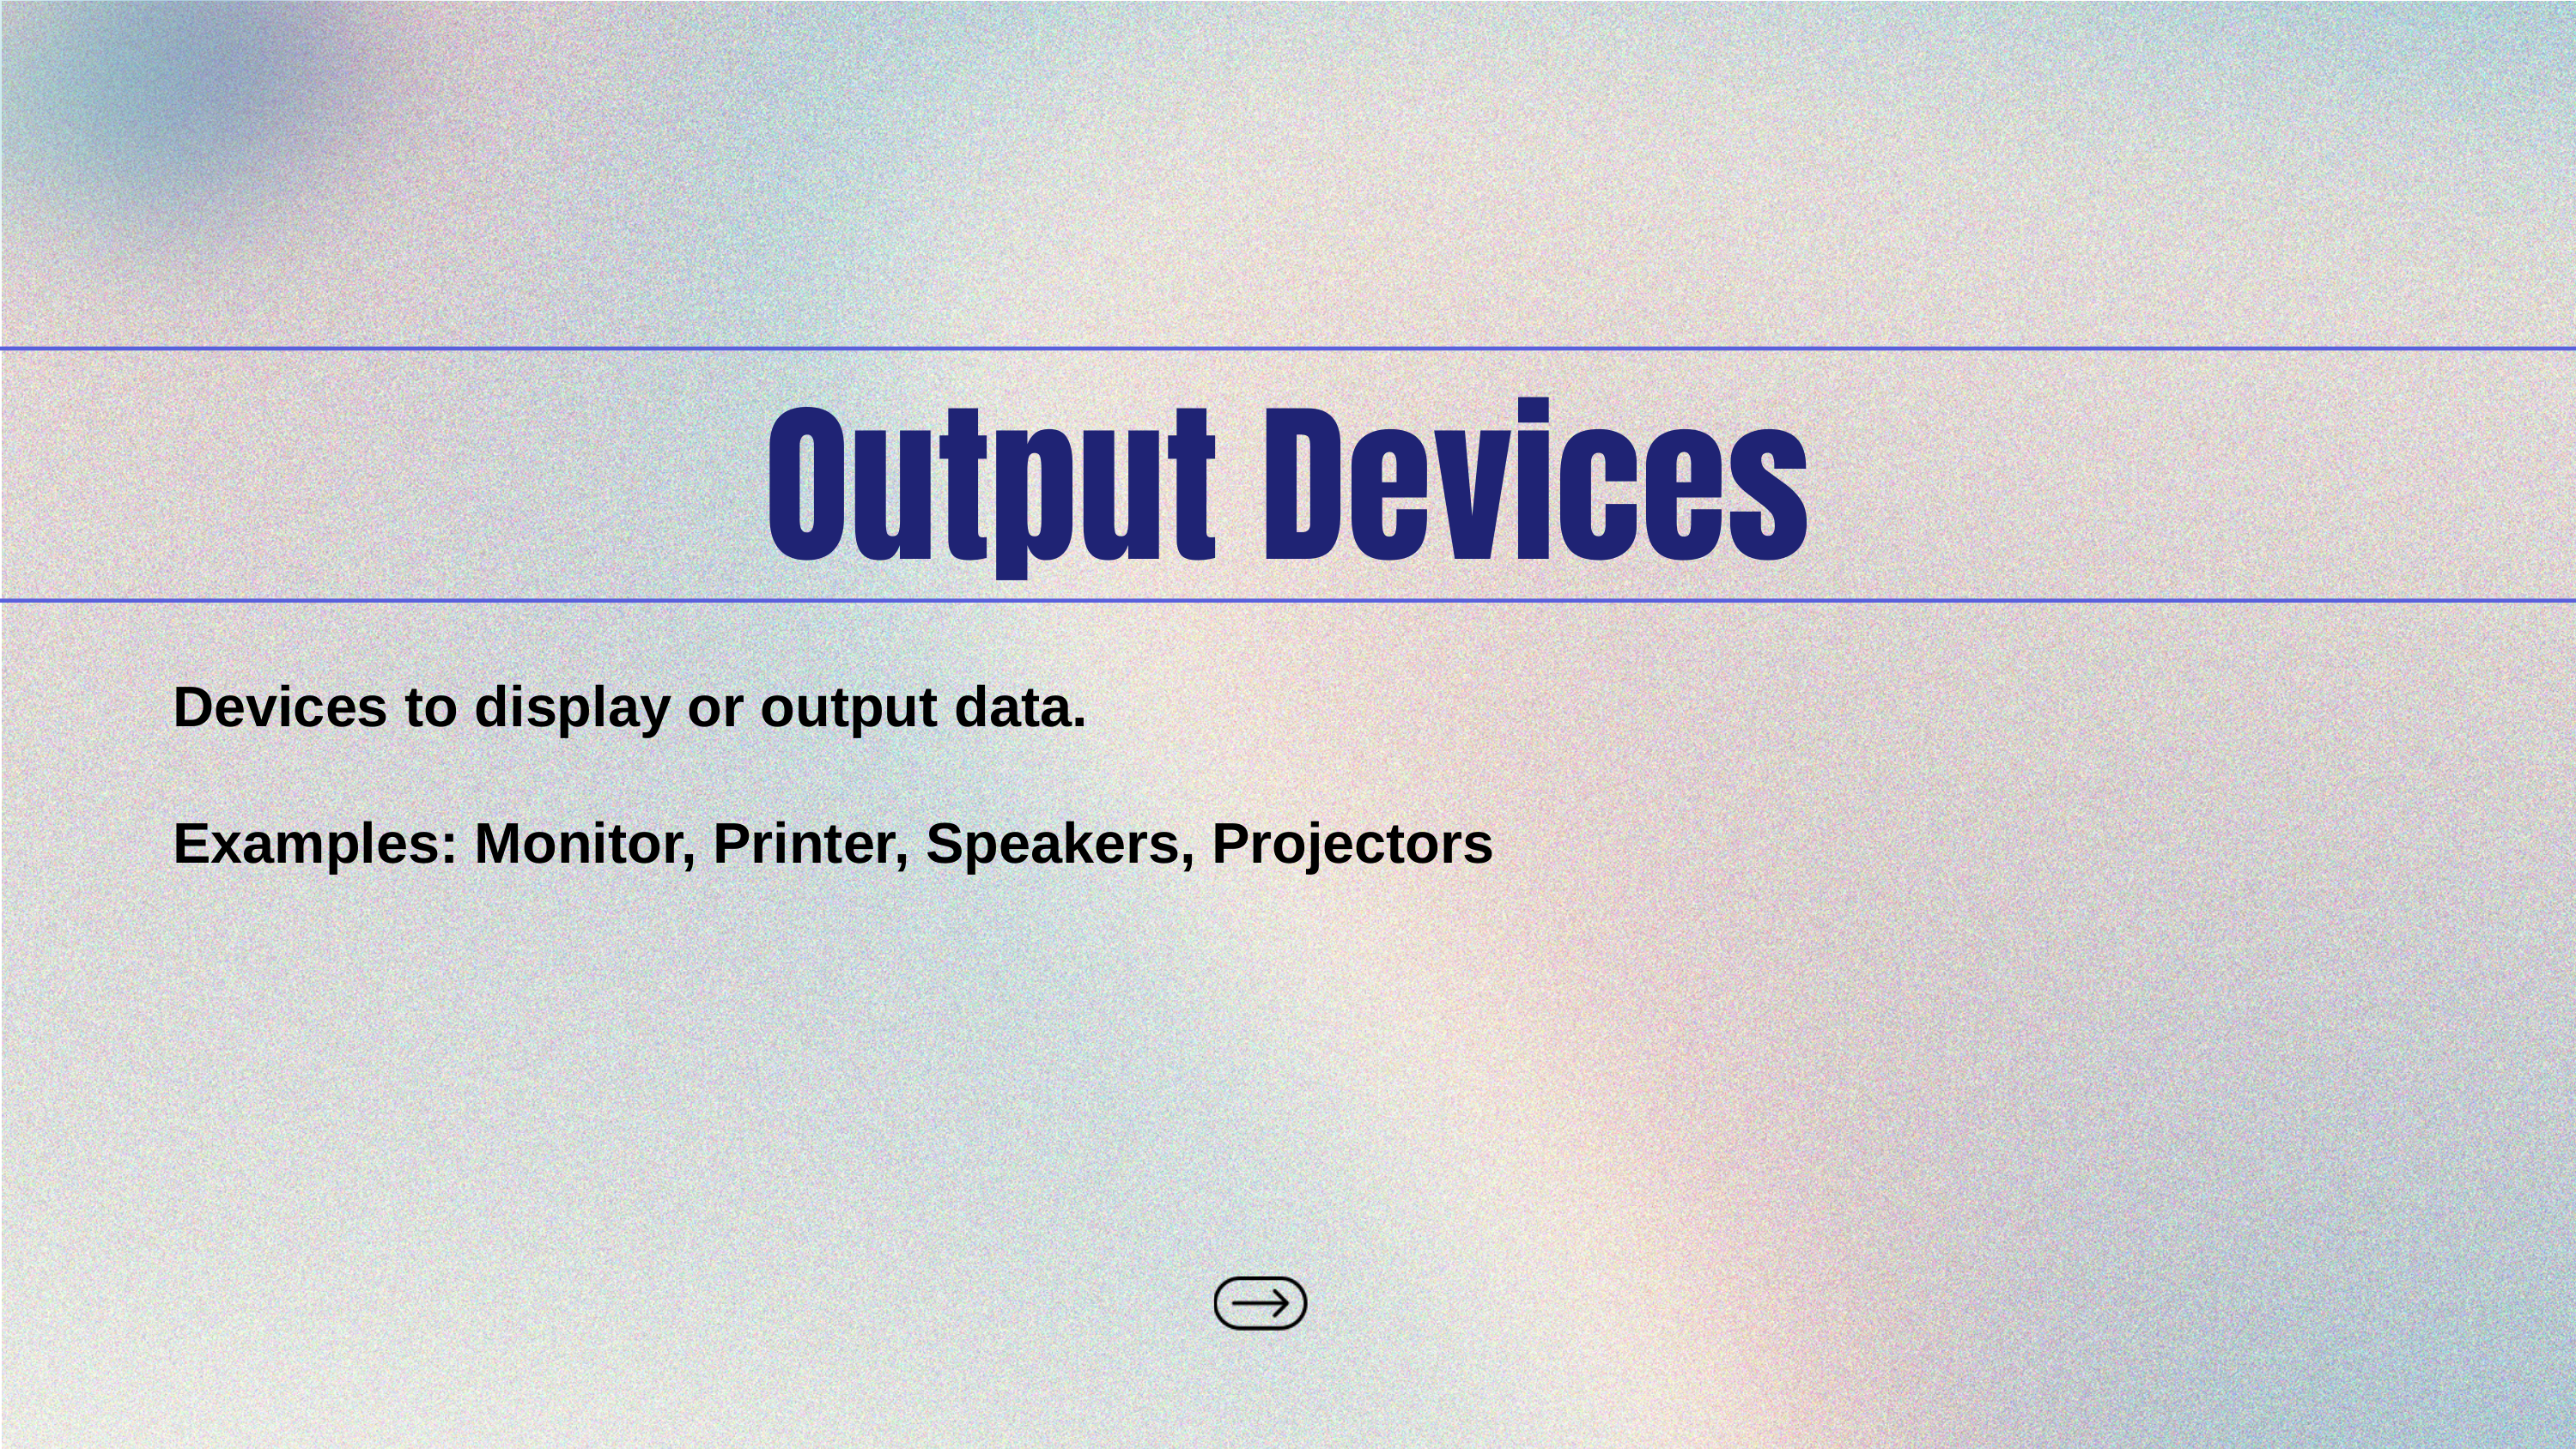

Output Devices
Devices to display or output data.

Examples: Monitor, Printer, Speakers, Projectors